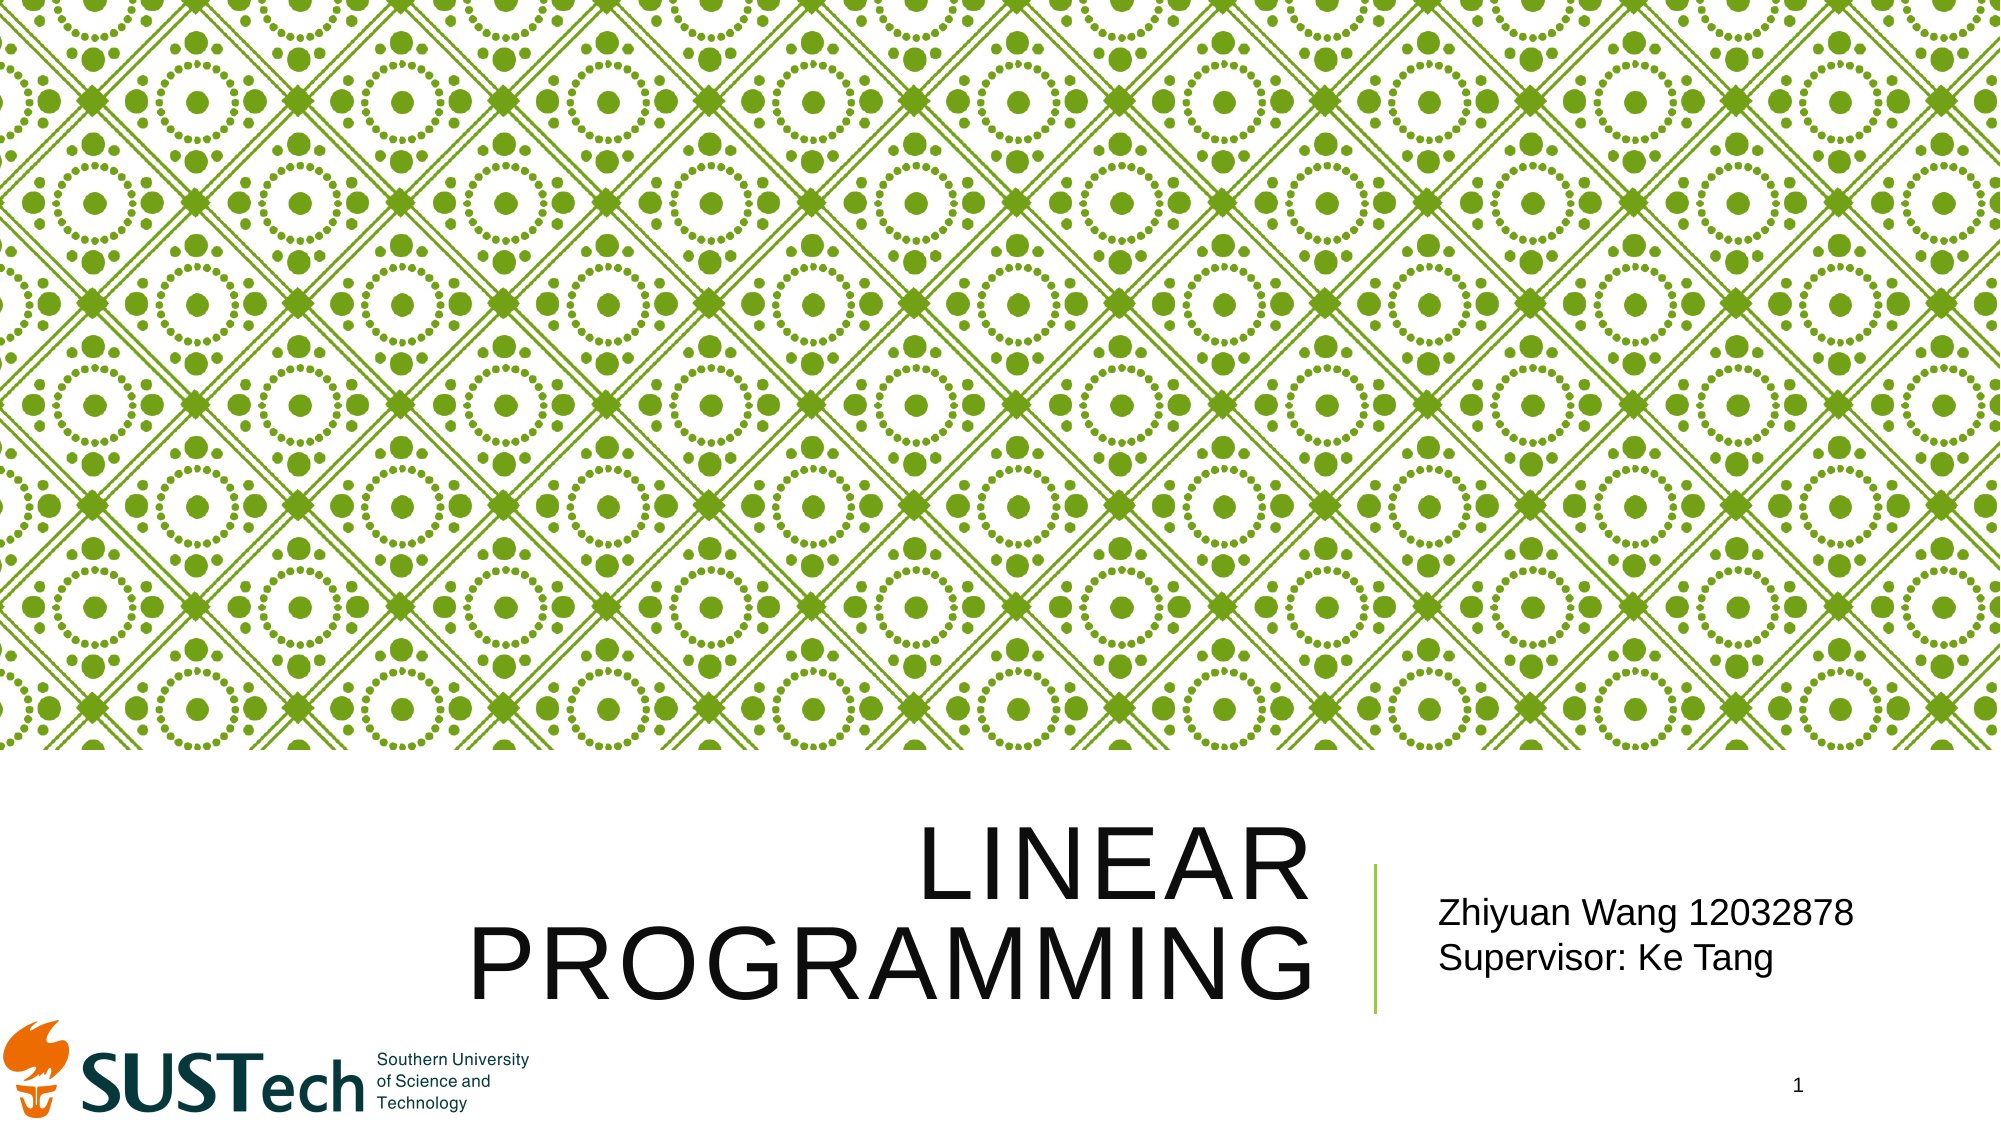

# Linear Programming
Zhiyuan Wang 12032878
Supervisor: Ke Tang

1